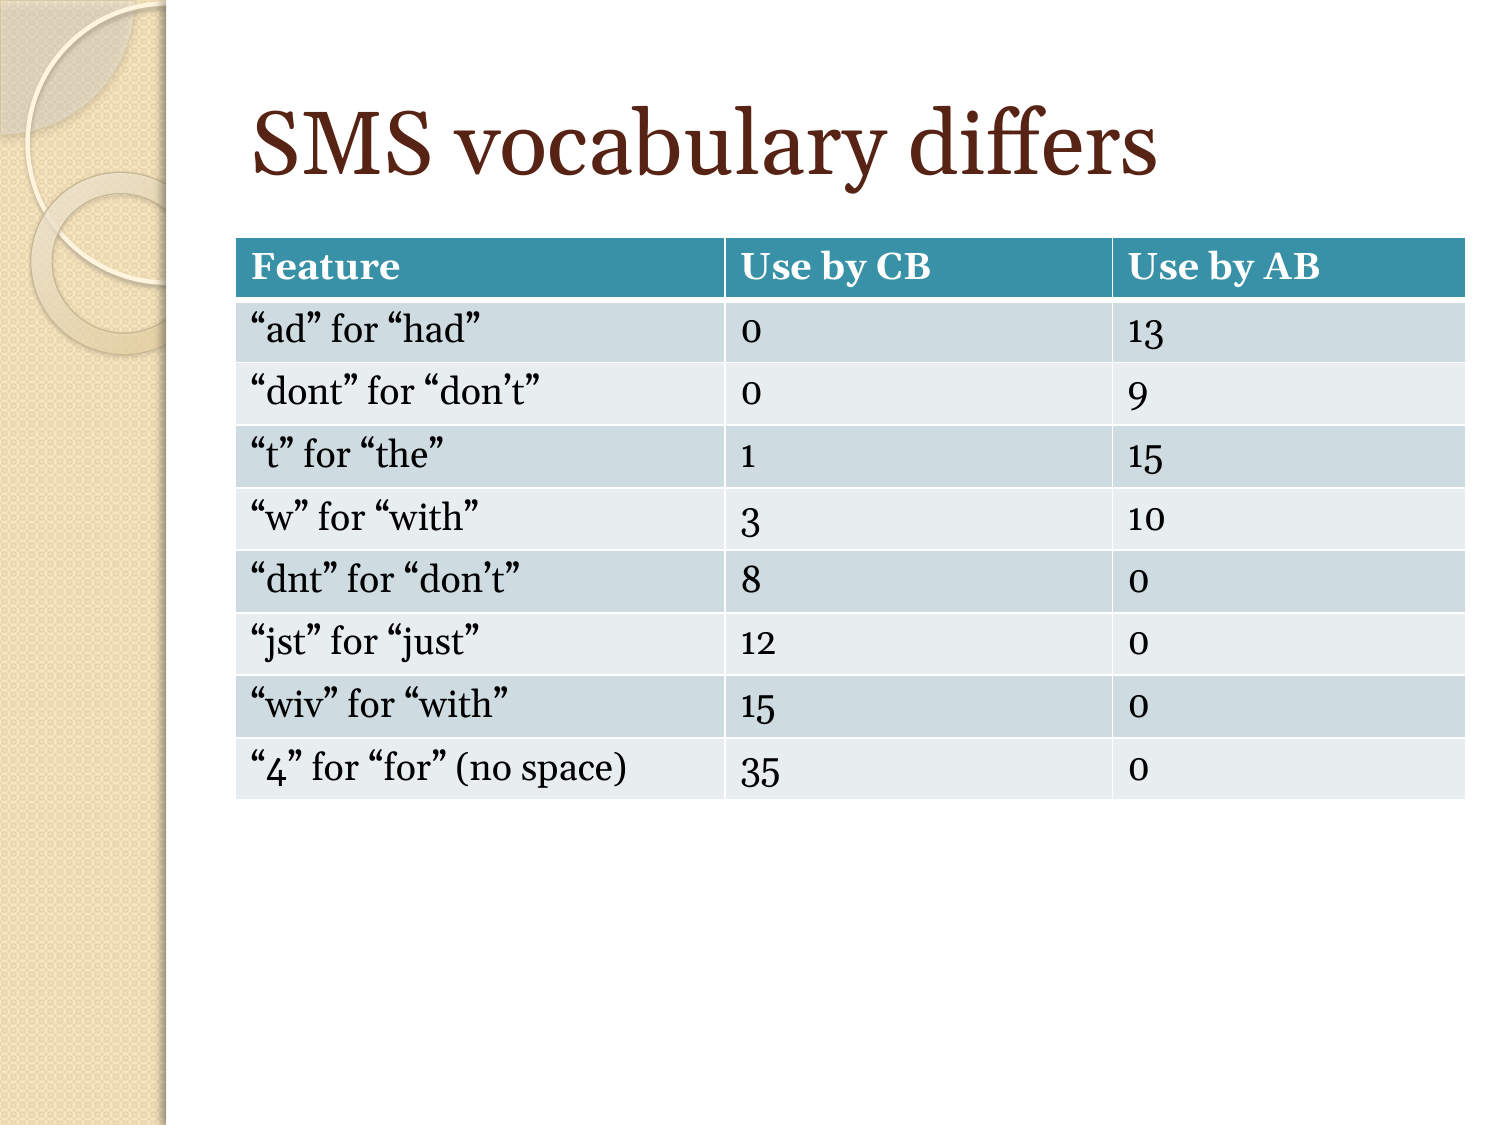

# SMS vocabulary differs
| Feature | Use by CB | Use by AB |
| --- | --- | --- |
| “ad” for “had” | 0 | 13 |
| “dont” for “don’t” | 0 | 9 |
| “t” for “the” | 1 | 15 |
| “w” for “with” | 3 | 10 |
| “dnt” for “don’t” | 8 | 0 |
| “jst” for “just” | 12 | 0 |
| “wiv” for “with” | 15 | 0 |
| “4” for “for” (no space) | 35 | 0 |